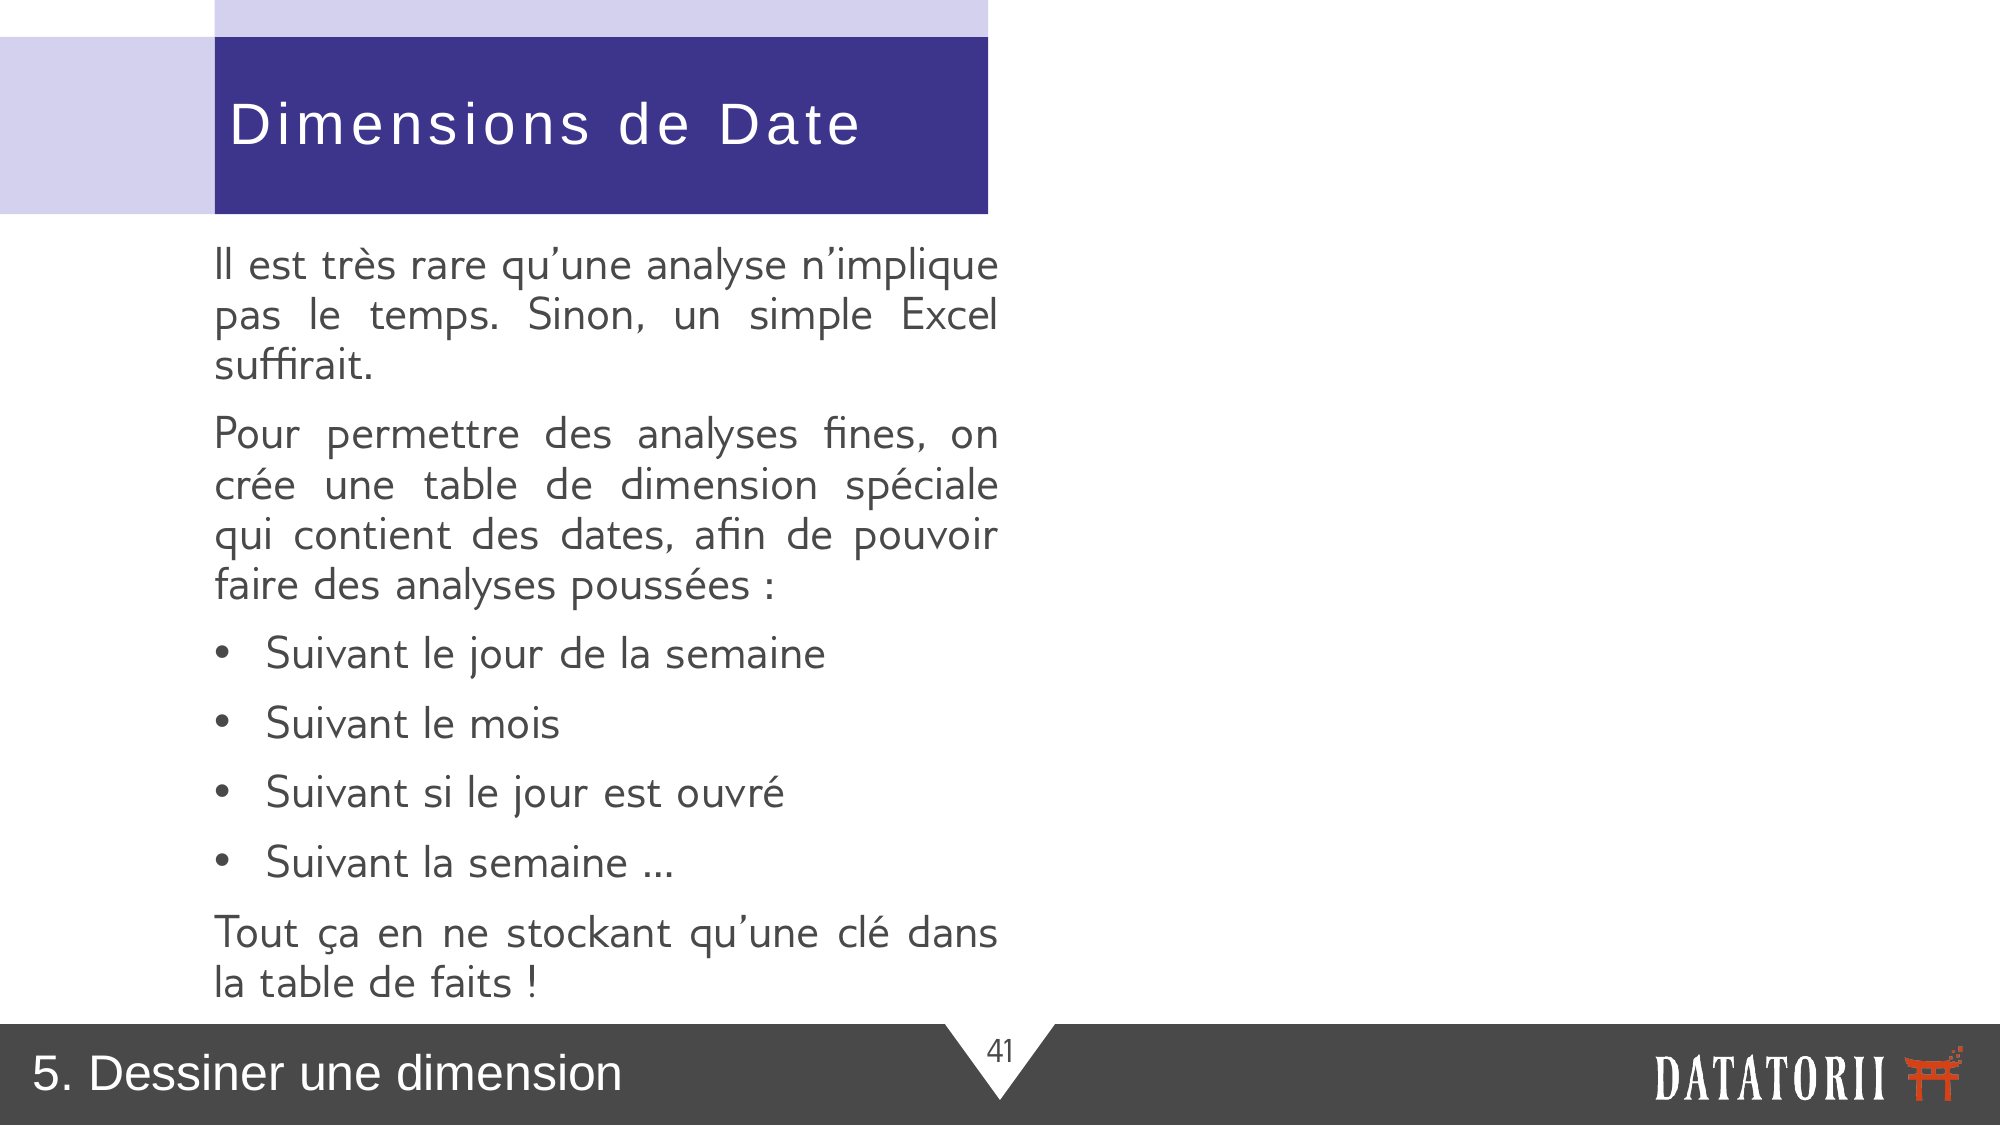

Dimensions de Date
Il est très rare qu’une analyse n’implique pas le temps. Sinon, un simple Excel suffirait.
Pour permettre des analyses fines, on crée une table de dimension spéciale qui contient des dates, afin de pouvoir faire des analyses poussées :
Suivant le jour de la semaine
Suivant le mois
Suivant si le jour est ouvré
Suivant la semaine …
Tout ça en ne stockant qu’une clé dans la table de faits !

5. Dessiner une dimension